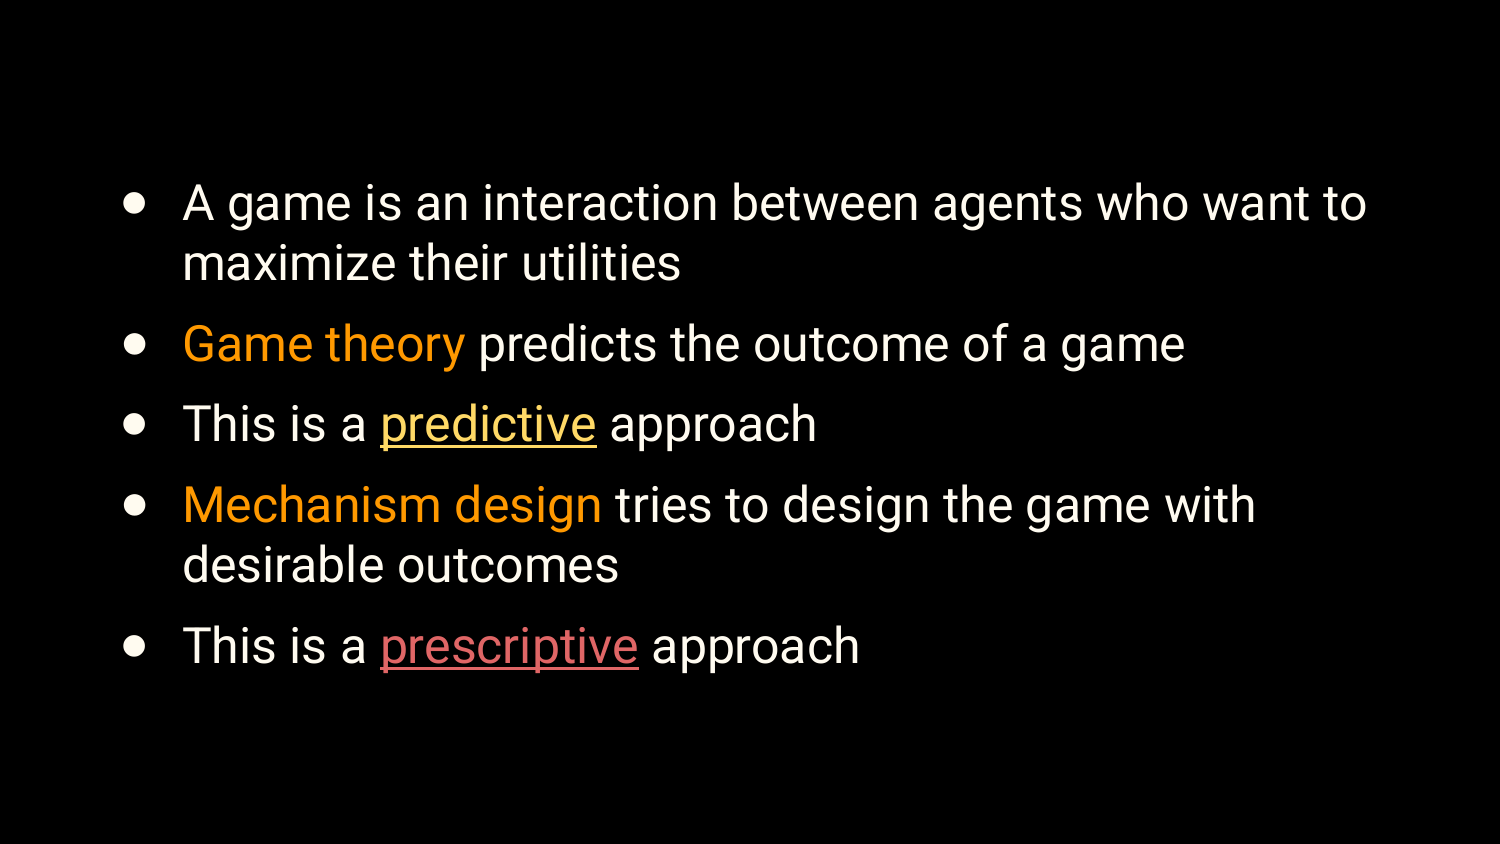

# A game is an interaction between agents who want to maximize their utilities
Game theory predicts the outcome of a game
This is a predictive approach
Mechanism design tries to design the game with desirable outcomes
This is a prescriptive approach